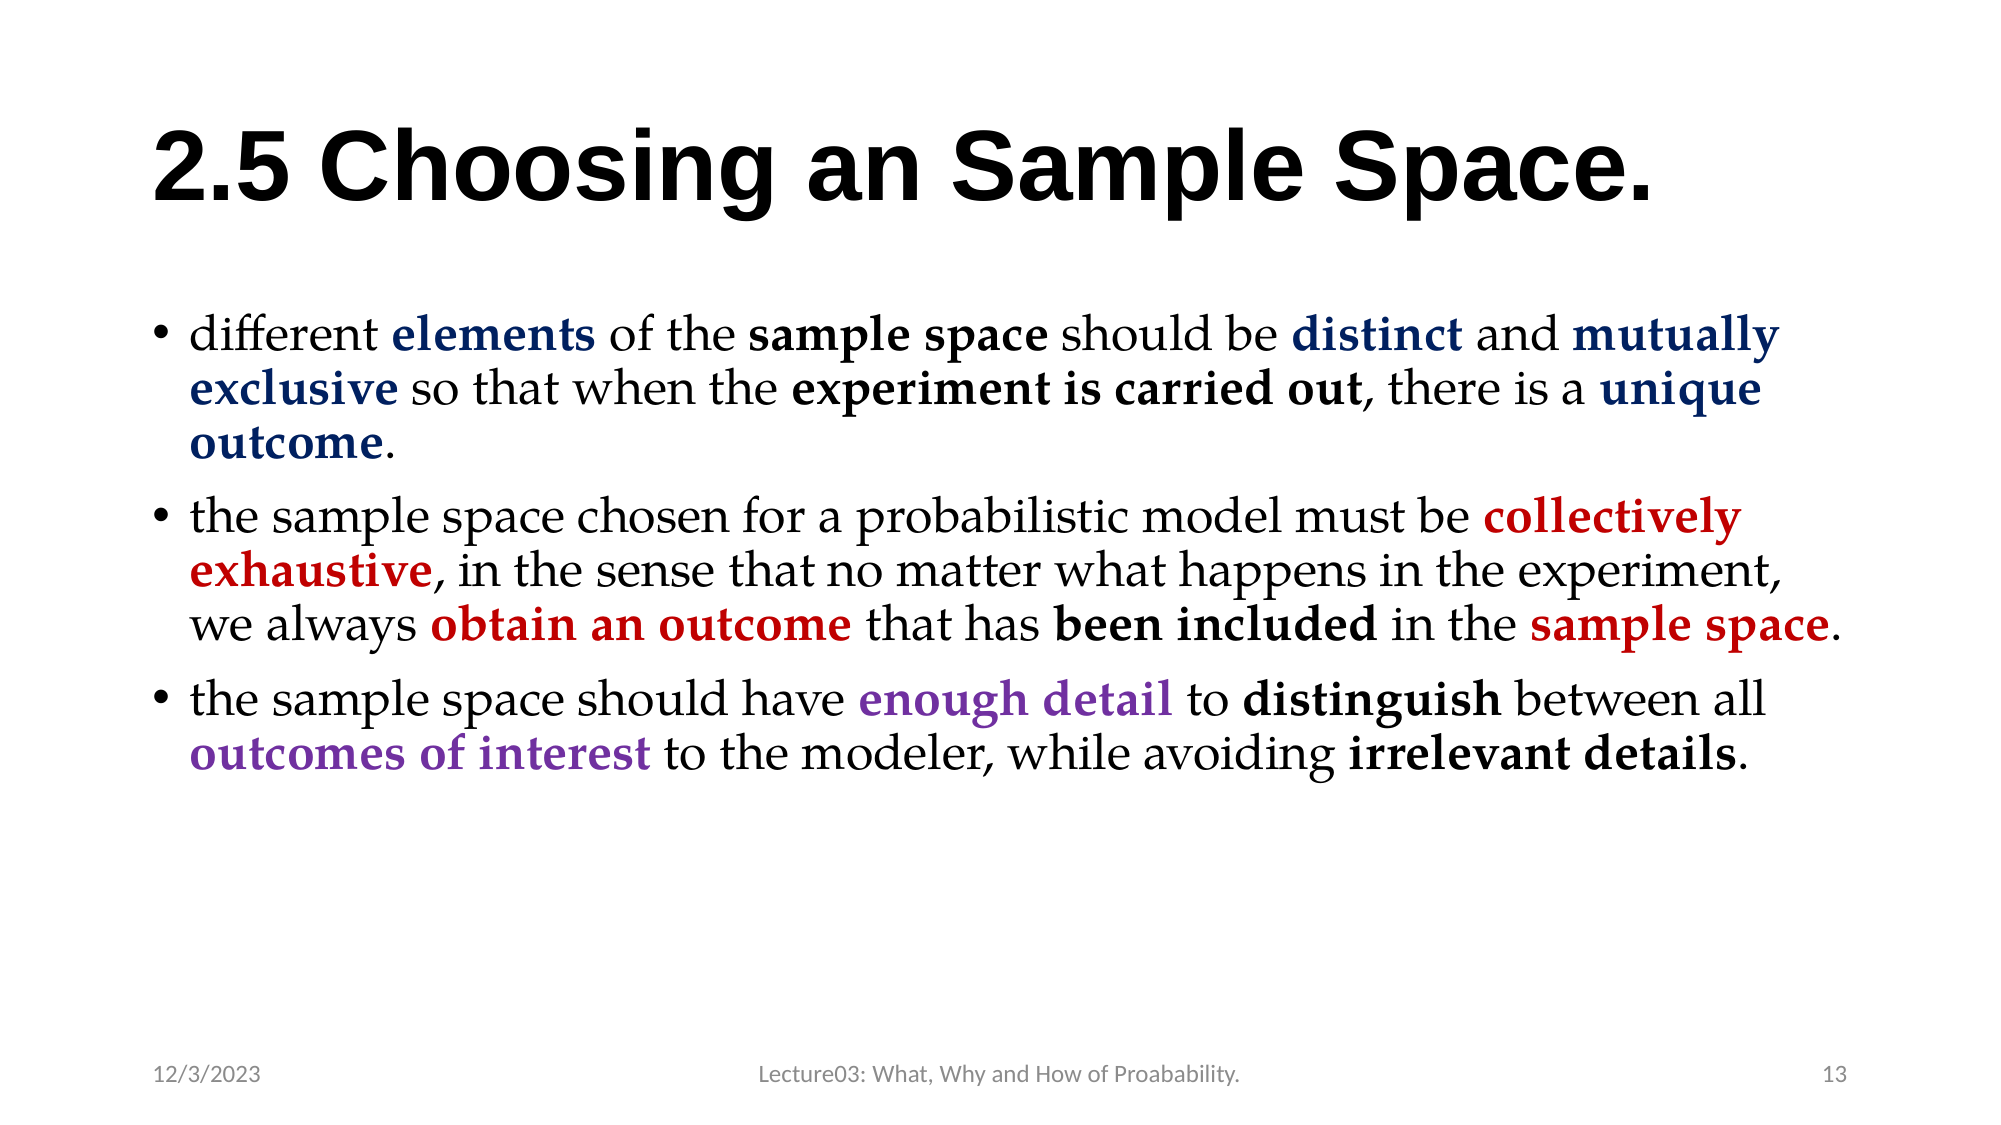

# 2.5 Choosing an Sample Space.
different elements of the sample space should be distinct and mutually exclusive so that when the experiment is carried out, there is a unique outcome.
the sample space chosen for a probabilistic model must be collectively exhaustive, in the sense that no matter what happens in the experiment, we always obtain an outcome that has been included in the sample space.
the sample space should have enough detail to distinguish between all outcomes of interest to the modeler, while avoiding irrelevant details.
12/3/2023
Lecture03: What, Why and How of Proabability.
13